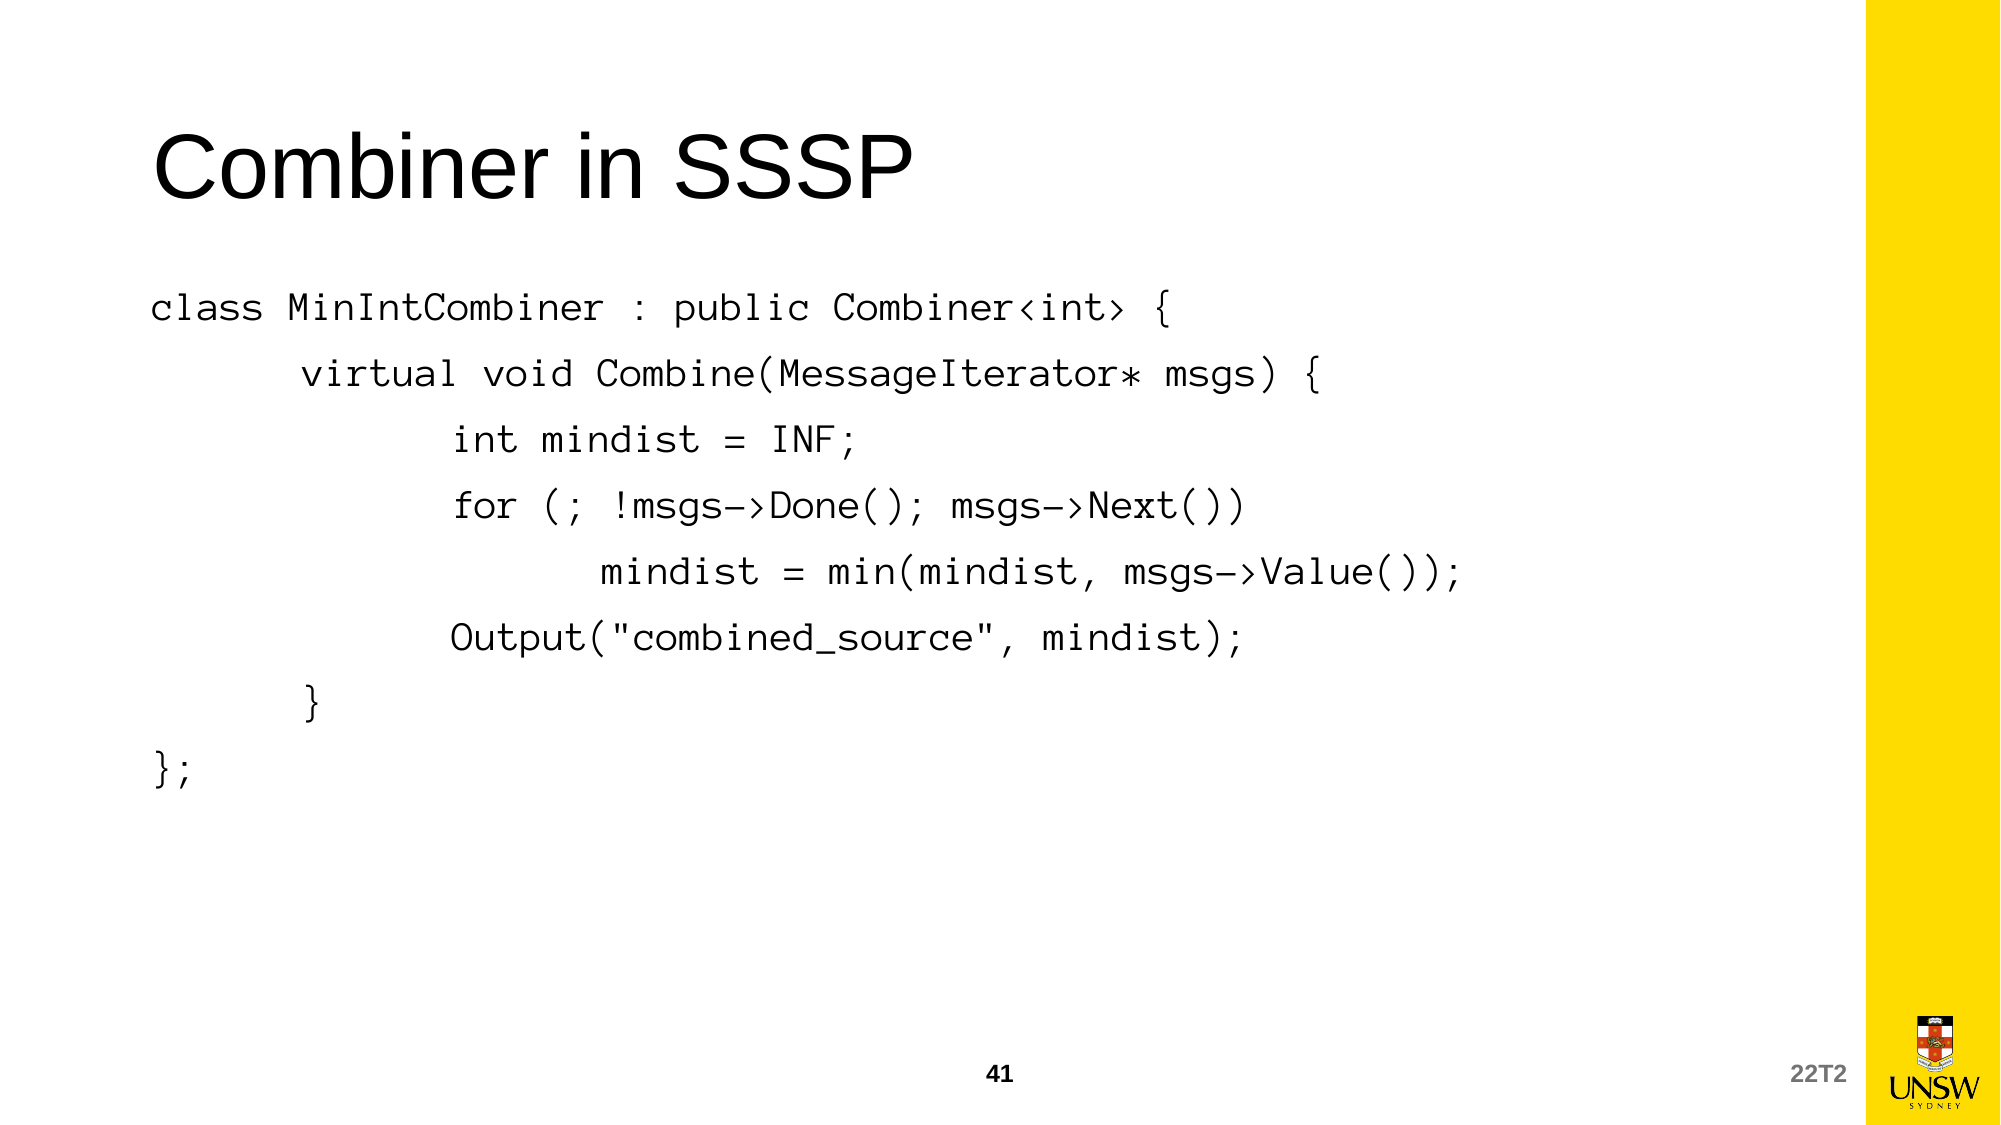

# Combiner in SSSP
class MinIntCombiner : public Combiner<int> {
	virtual void Combine(MessageIterator* msgs) {
		int mindist = INF;
		for (; !msgs->Done(); msgs->Next())
			mindist = min(mindist, msgs->Value());
		Output("combined_source", mindist);
	}
};

41
22T2